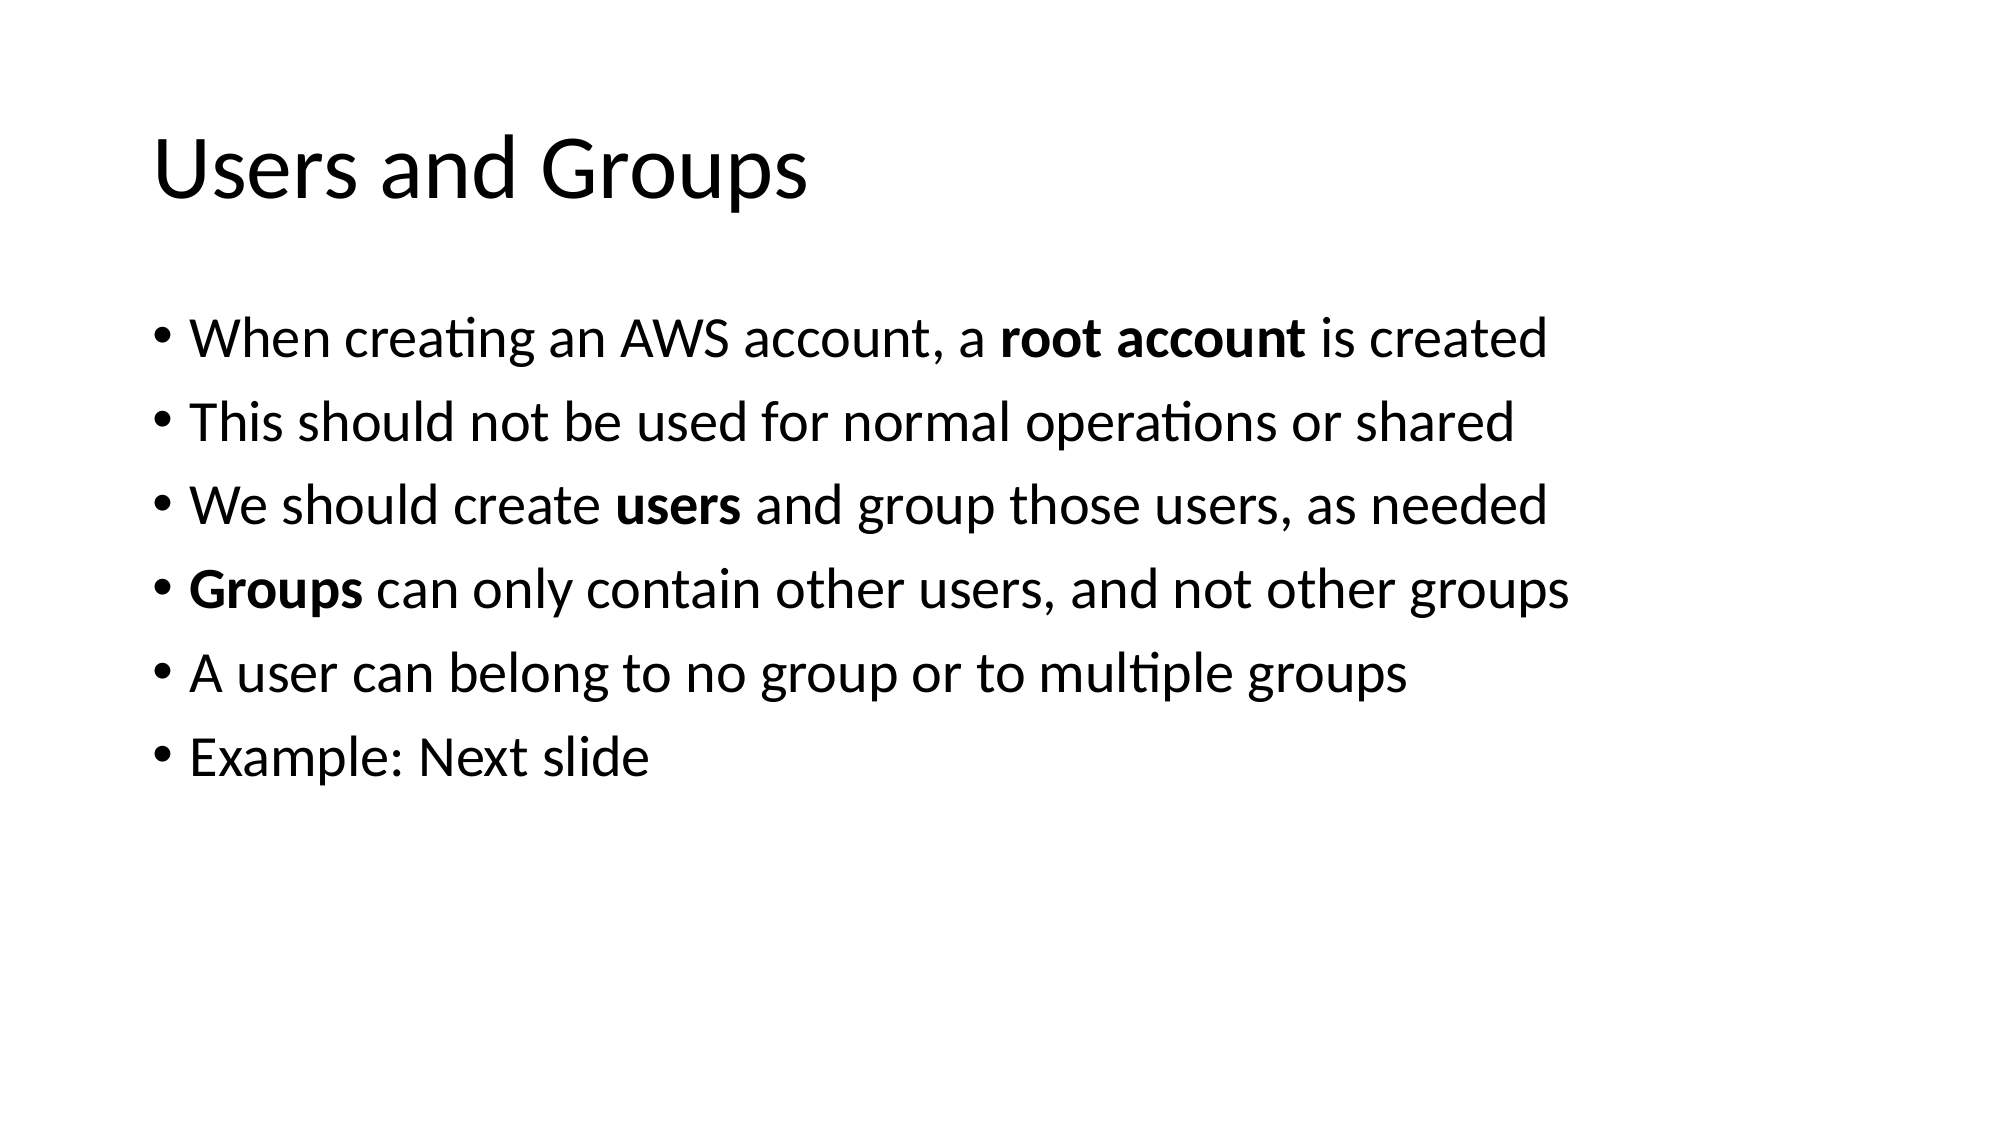

# Users and Groups
When creating an AWS account, a root account is created
This should not be used for normal operations or shared
We should create users and group those users, as needed
Groups can only contain other users, and not other groups
A user can belong to no group or to multiple groups
Example: Next slide